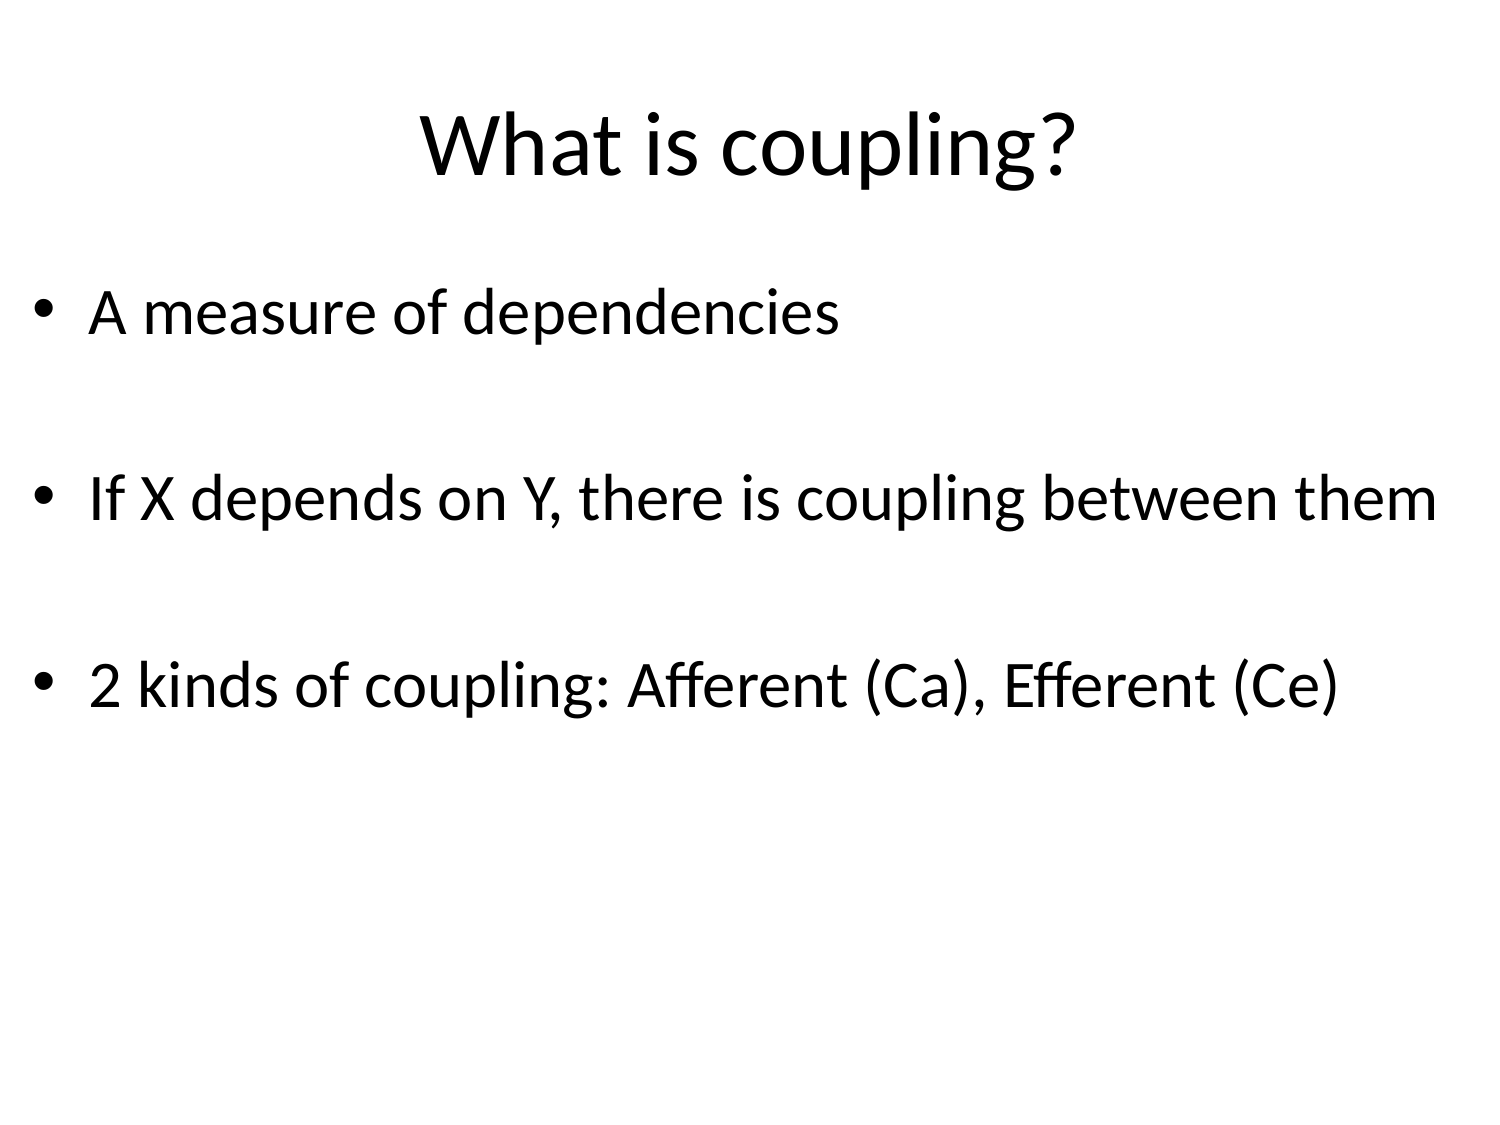

# What is coupling?
A measure of dependencies

If X depends on Y, there is coupling between them

2 kinds of coupling: Afferent (Ca), Efferent (Ce)